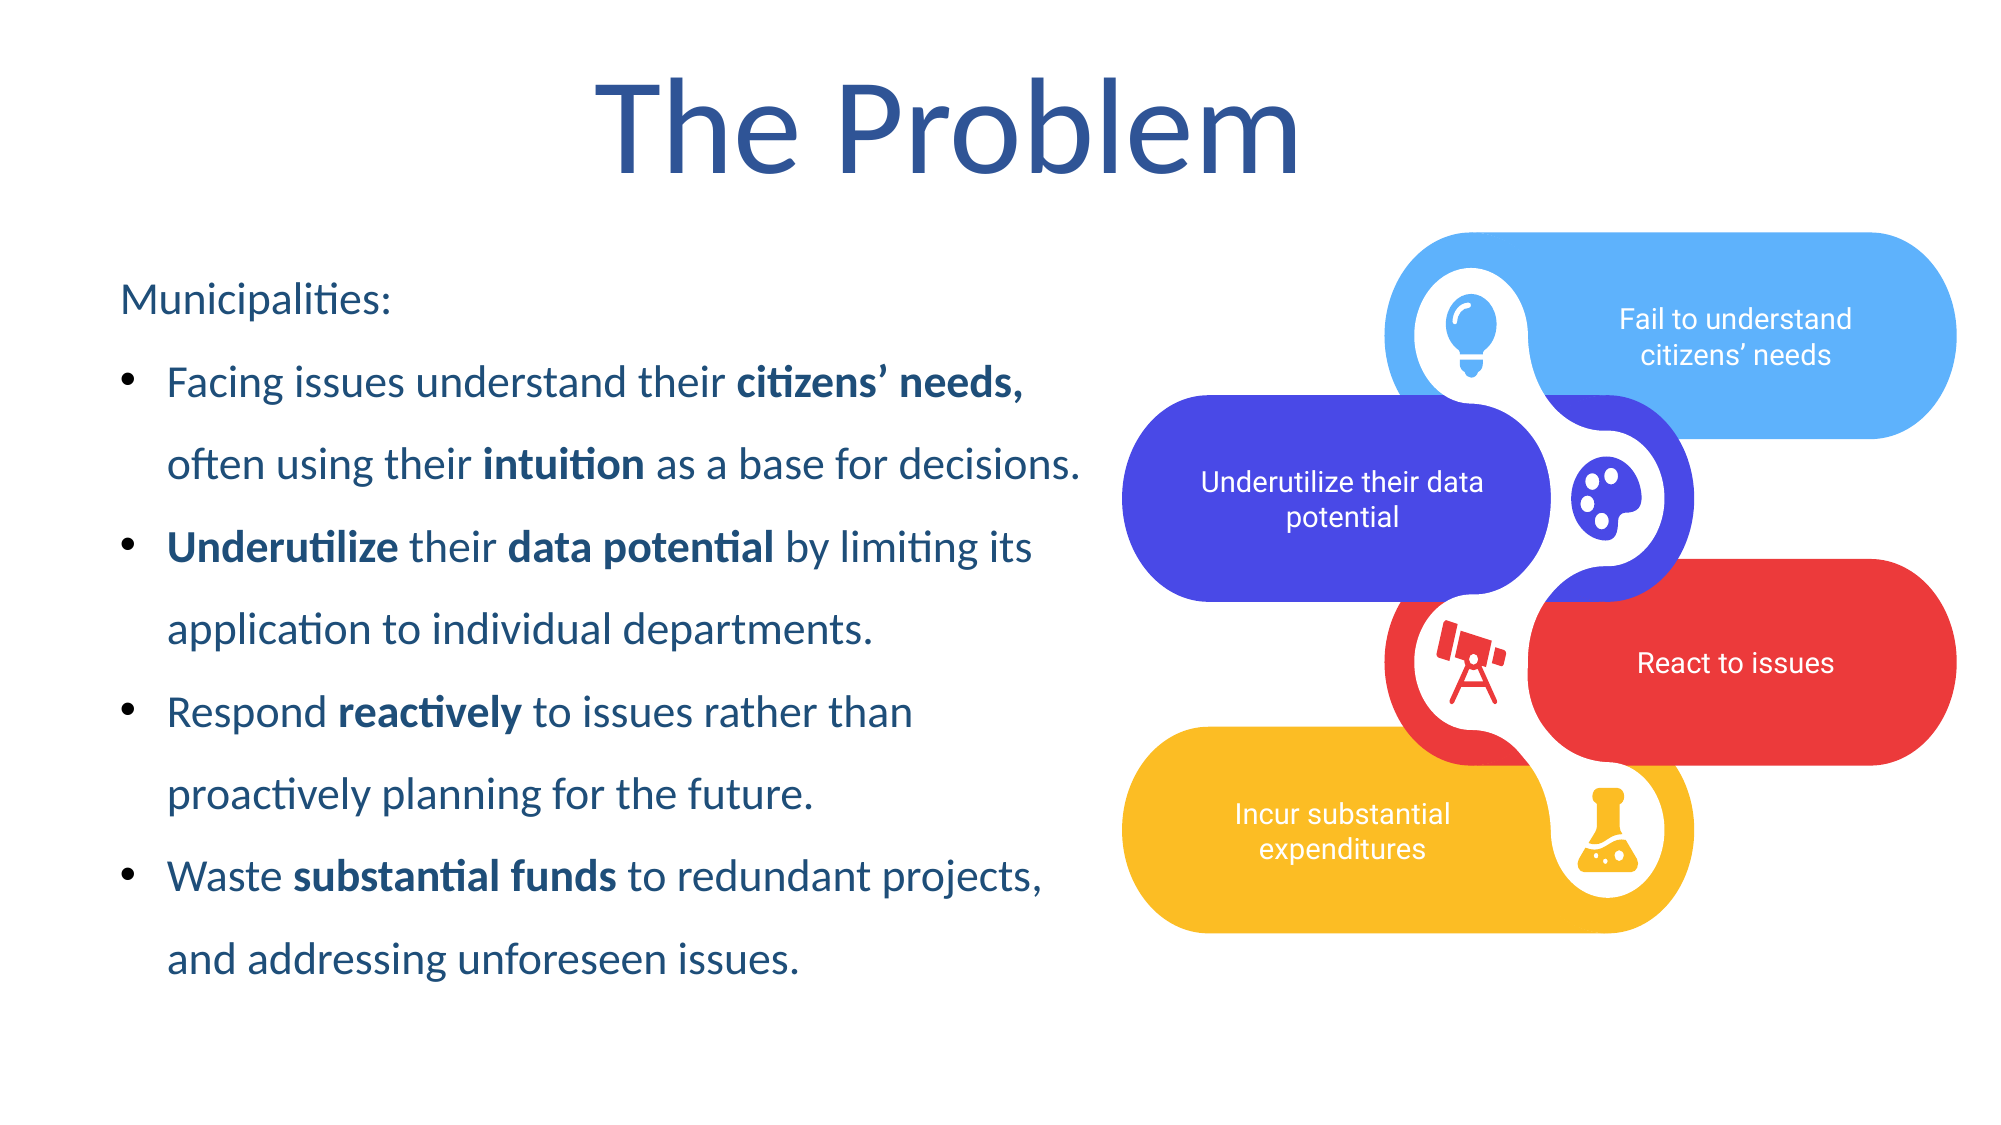

The Problem

Fail to understand citizens’ needs
Municipalities:
Facing issues understand their citizens’ needs, often using their intuition as a base for decisions.
Underutilize their data potential by limiting its application to individual departments.
Respond reactively to issues rather than proactively planning for the future.
Waste substantial funds to redundant projects, and addressing unforeseen issues.

Underutilize their data potential

React to issues

Incur substantial expenditures